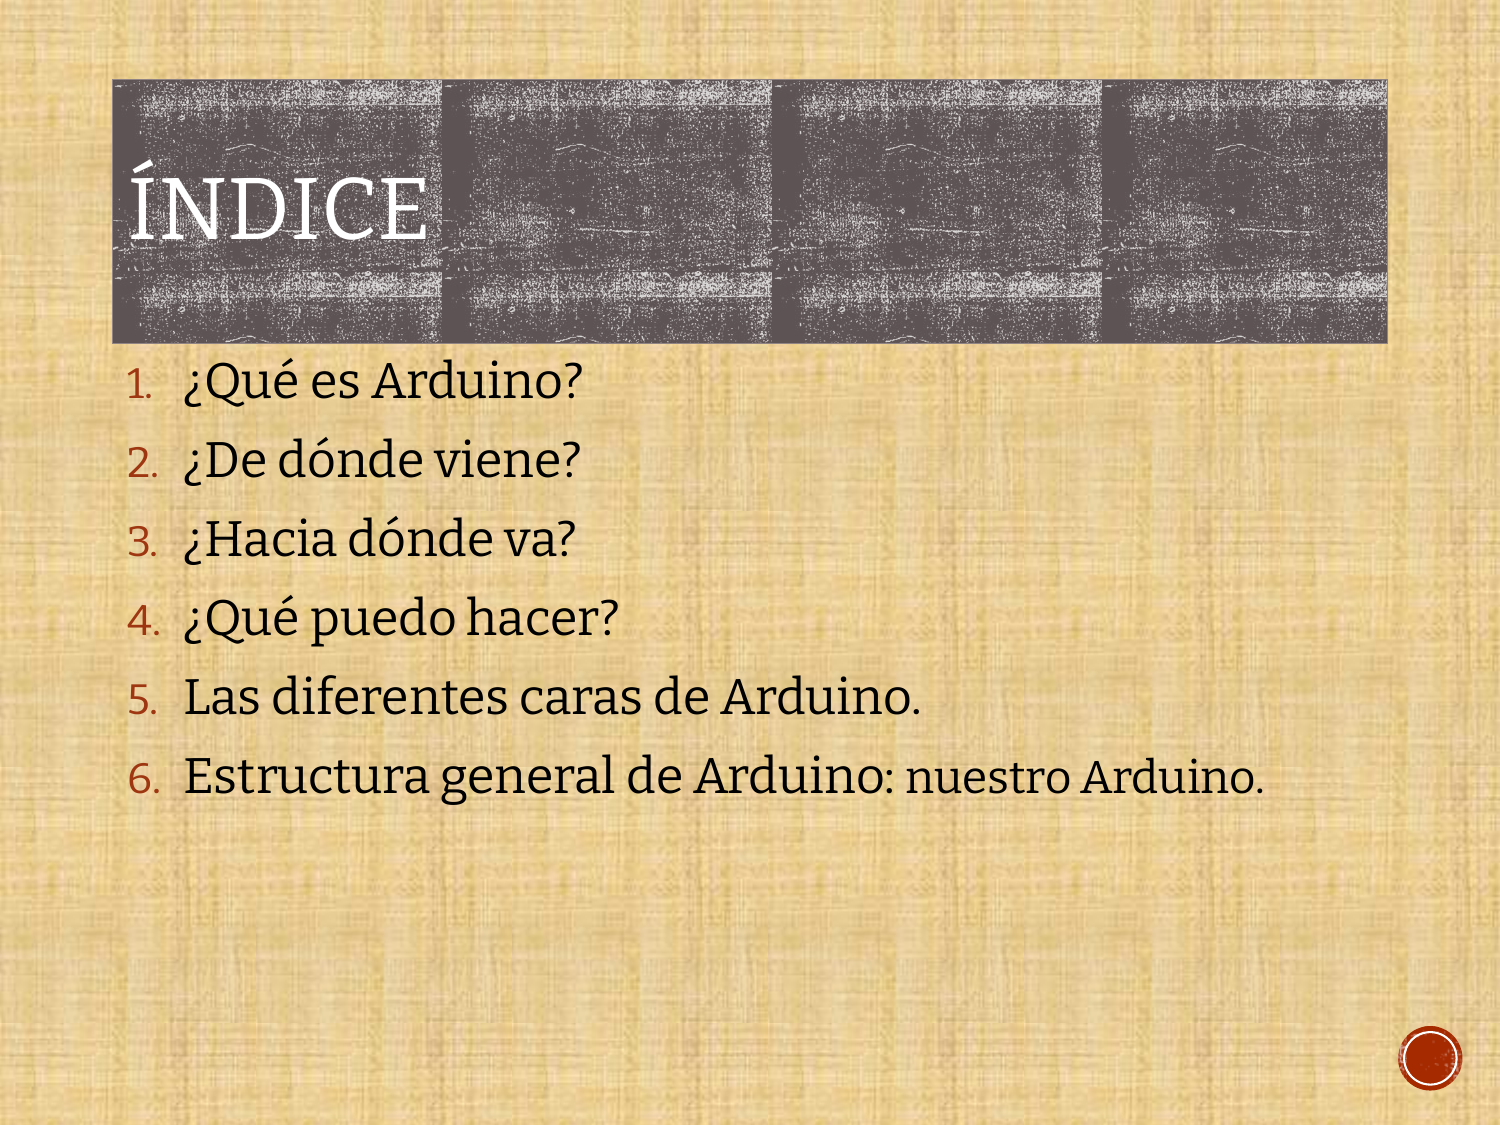

# ÍNDICE
¿Qué es Arduino?
¿De dónde viene?
¿Hacia dónde va?
¿Qué puedo hacer?
Las diferentes caras de Arduino.
Estructura general de Arduino: nuestro Arduino.